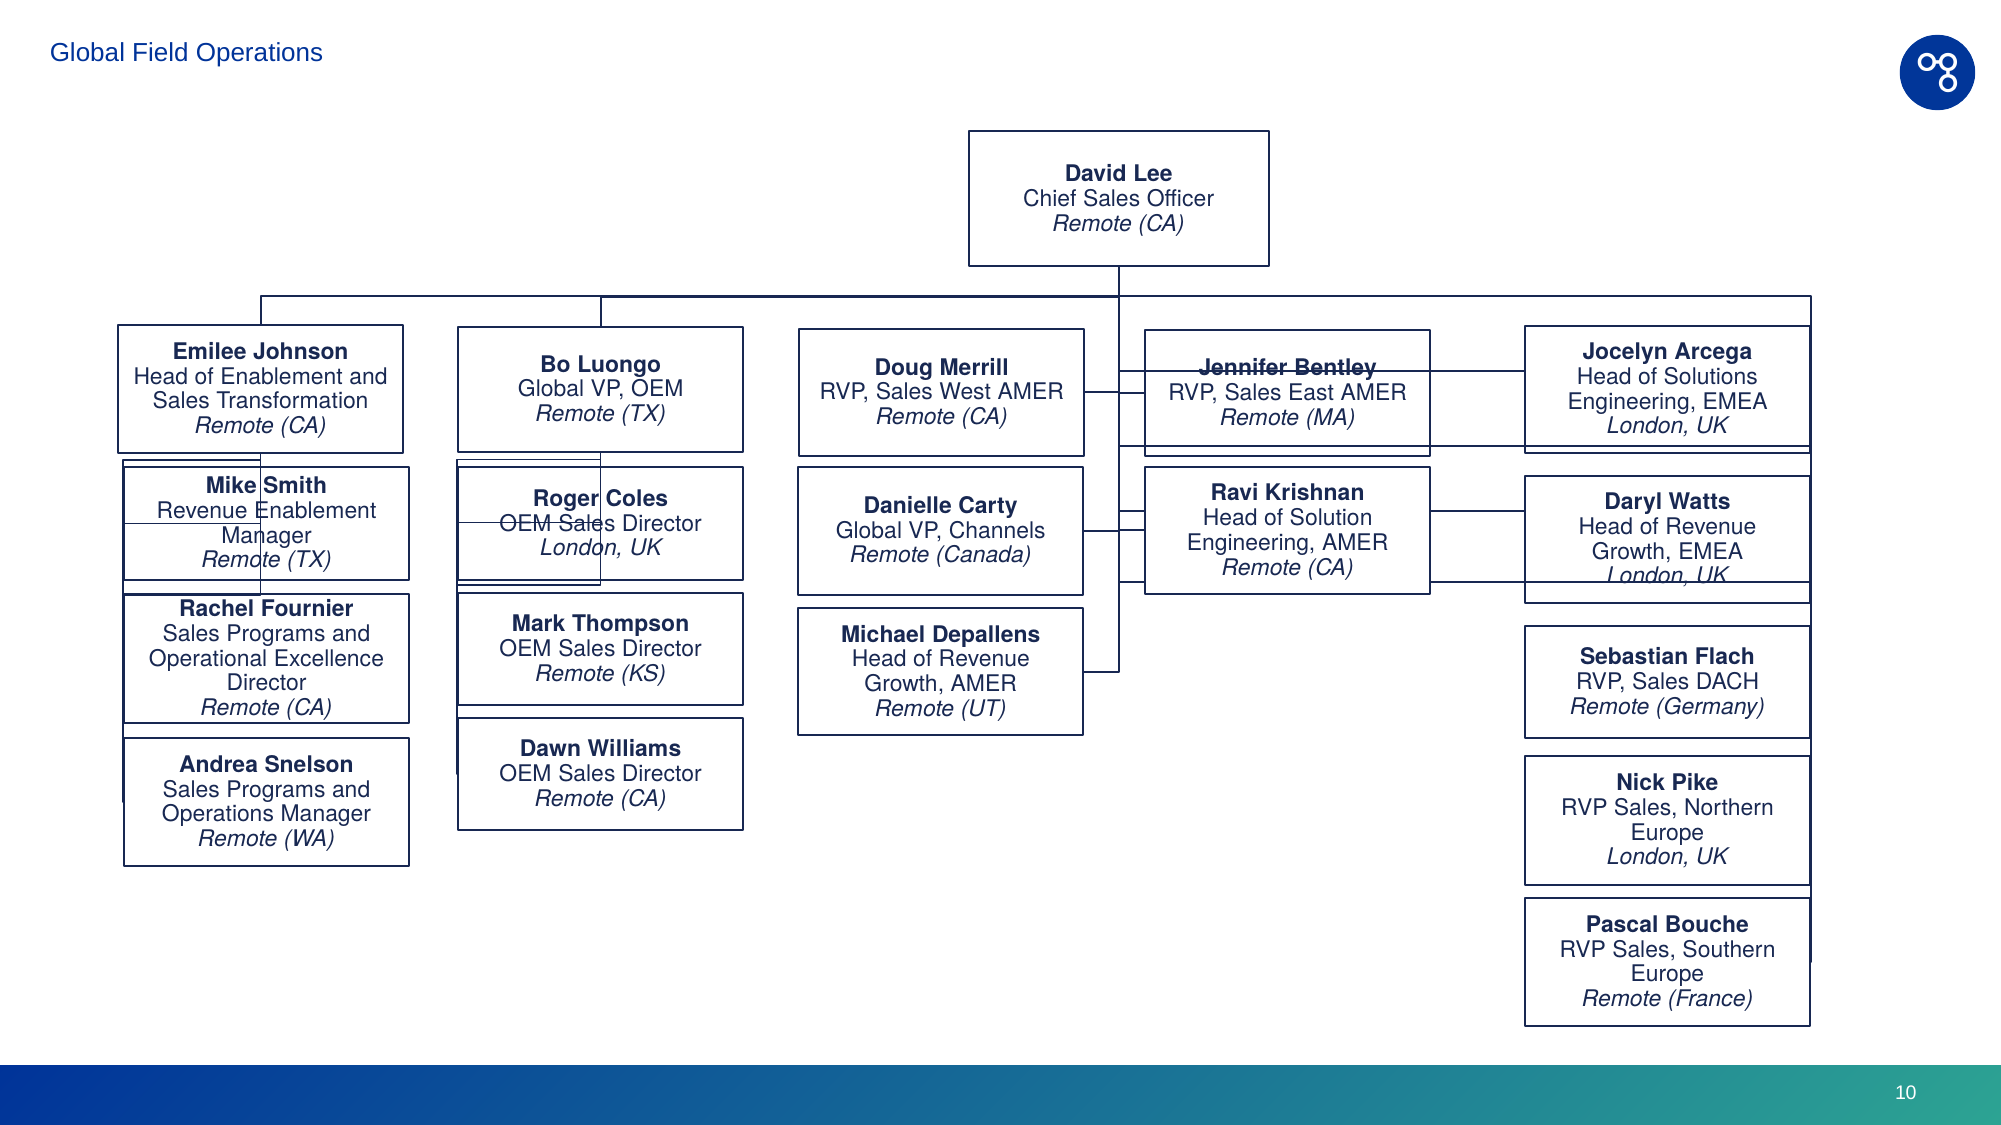

# Global Field Operations
David Lee
Chief Sales Officer
Remote (CA)
Emilee Johnson
Head of Enablement and Sales Transformation
Remote (CA)
Jocelyn Arcega
Head of Solutions Engineering, EMEA
London, UK
Bo Luongo
Global VP, OEM
Remote (TX)
Doug Merrill
RVP, Sales West AMER
Remote (CA)
Jennifer Bentley
RVP, Sales East AMER
Remote (MA)
Ravi Krishnan
Head of Solution Engineering, AMER
Remote (CA)
Mike Smith
Revenue Enablement Manager
Remote (TX)
Danielle Carty
Global VP, Channels
Remote (Canada)
Roger Coles
OEM Sales Director
London, UK
Daryl Watts
Head of Revenue Growth, EMEA
London, UK
Mark Thompson
OEM Sales Director
Remote (KS)
Rachel Fournier
Sales Programs and Operational Excellence Director
Remote (CA)
Michael Depallens
Head of Revenue Growth, AMER
Remote (UT)
Sebastian Flach
RVP, Sales DACH
Remote (Germany)
Dawn Williams
OEM Sales Director
Remote (CA)
Andrea Snelson
Sales Programs and Operations Manager
Remote (WA)
Nick Pike
RVP Sales, Northern Europe
London, UK
Pascal Bouche
RVP Sales, Southern Europe
Remote (France)

10